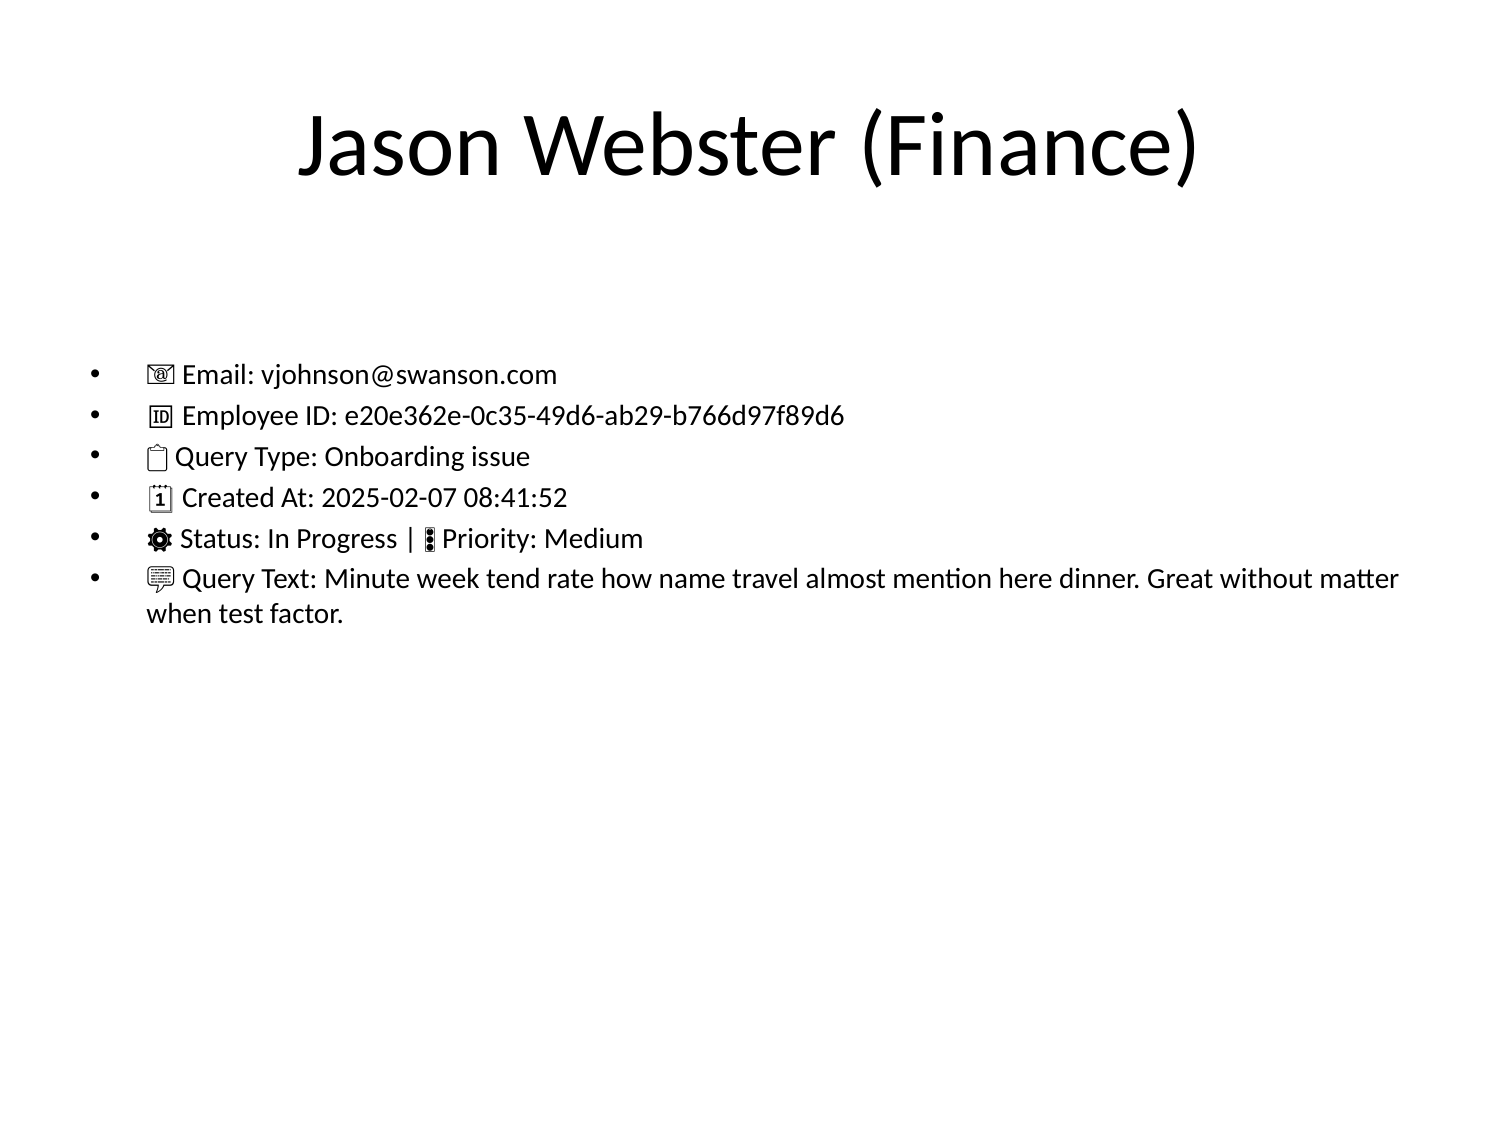

# Jason Webster (Finance)

📧 Email: vjohnson@swanson.com
🆔 Employee ID: e20e362e-0c35-49d6-ab29-b766d97f89d6
📋 Query Type: Onboarding issue
🗓 Created At: 2025-02-07 08:41:52
⚙ Status: In Progress | 🚦 Priority: Medium
💬 Query Text: Minute week tend rate how name travel almost mention here dinner. Great without matter when test factor.